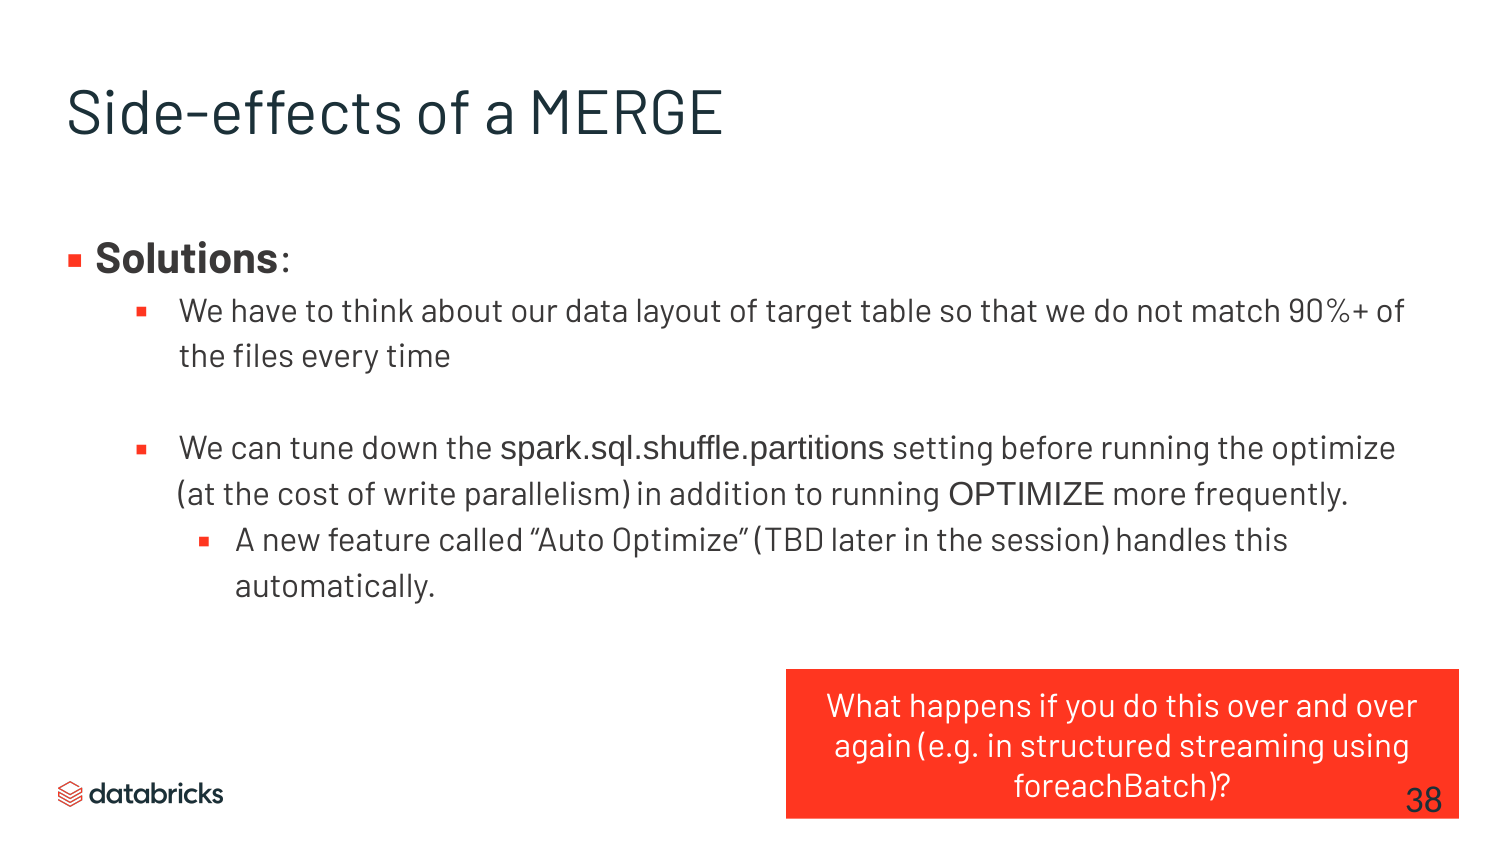

# Side-effects of a MERGE
Solutions:
We have to think about our data layout of target table so that we do not match 90%+ of the files every time

We can tune down the spark.sql.shuffle.partitions setting before running the optimize (at the cost of write parallelism) in addition to running OPTIMIZE more frequently.
A new feature called “Auto Optimize” (TBD later in the session) handles this automatically.
What happens if you do this over and over again (e.g. in structured streaming using foreachBatch)?
38